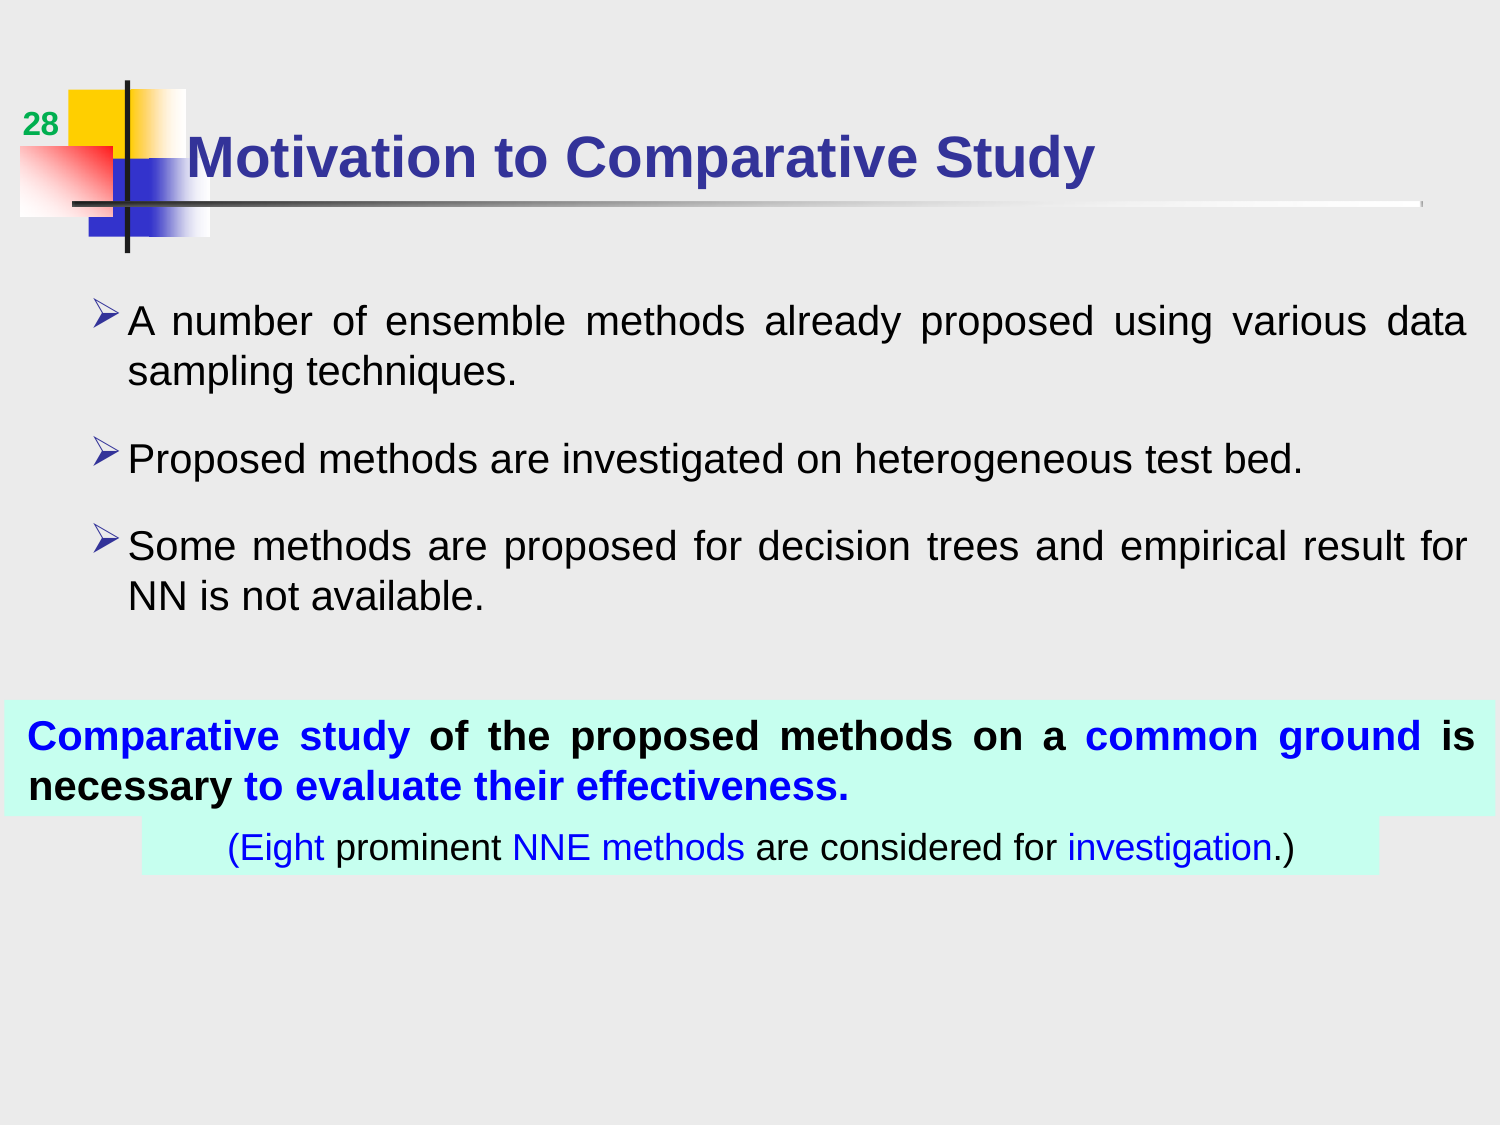

28
# Motivation to Comparative Study
A number of ensemble methods already proposed using various data
sampling techniques.
Proposed methods are investigated on heterogeneous test bed.
Some methods are proposed for decision trees and empirical result for
NN is not available.

Comparative study of the proposed methods on a common ground is necessary to evaluate their effectiveness.
(Eight prominent NNE methods are considered for investigation.)